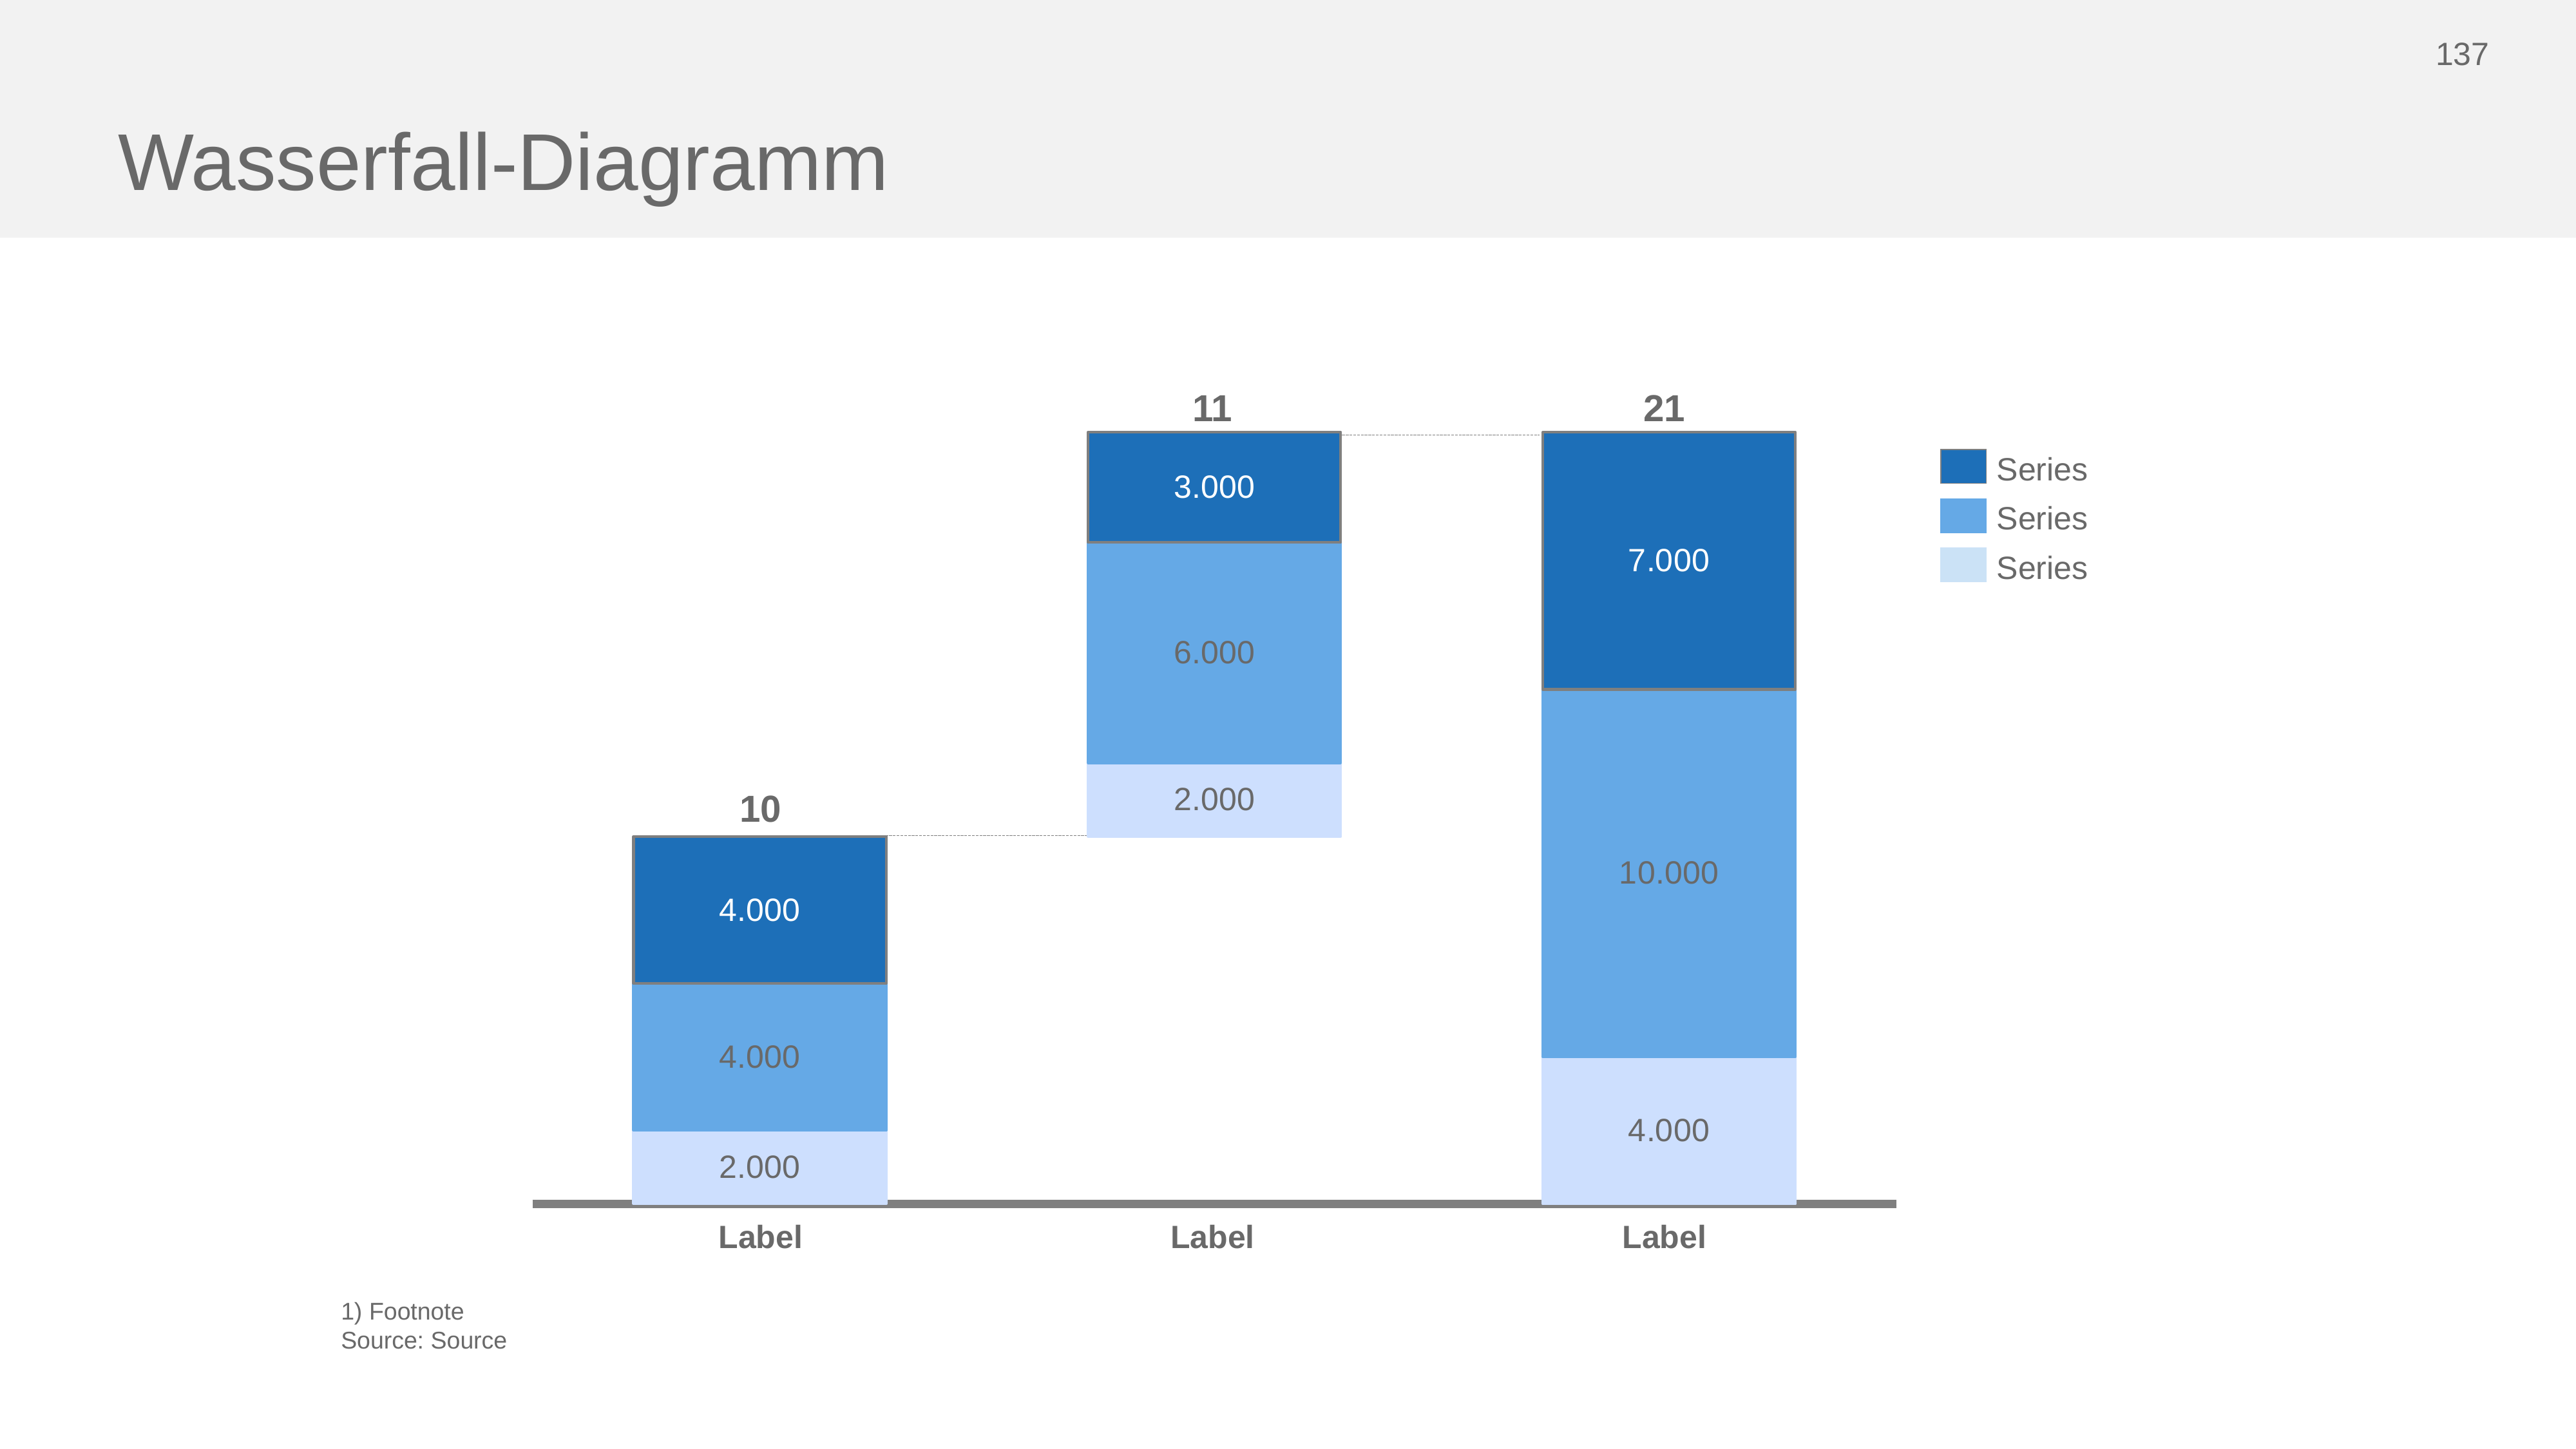

# Wasserfall-Diagramm
11
21

### Chart

| Category |  |  |  |  |
|---|---|---|---|---|
|  | None | 2.0000000000002274 | 4.000000000000455 | 4.000000000000455 |
|  | 10.000000000001137 | 2.0000000000002274 | 6.000000000000682 | 3.000000000000341 |
|  | None | 4.000000000000455 | 10.000000000001137 | 7.000000000000796 |
Series

Series

Series

10
Label
Label
Label
1) Footnote
Source: Source